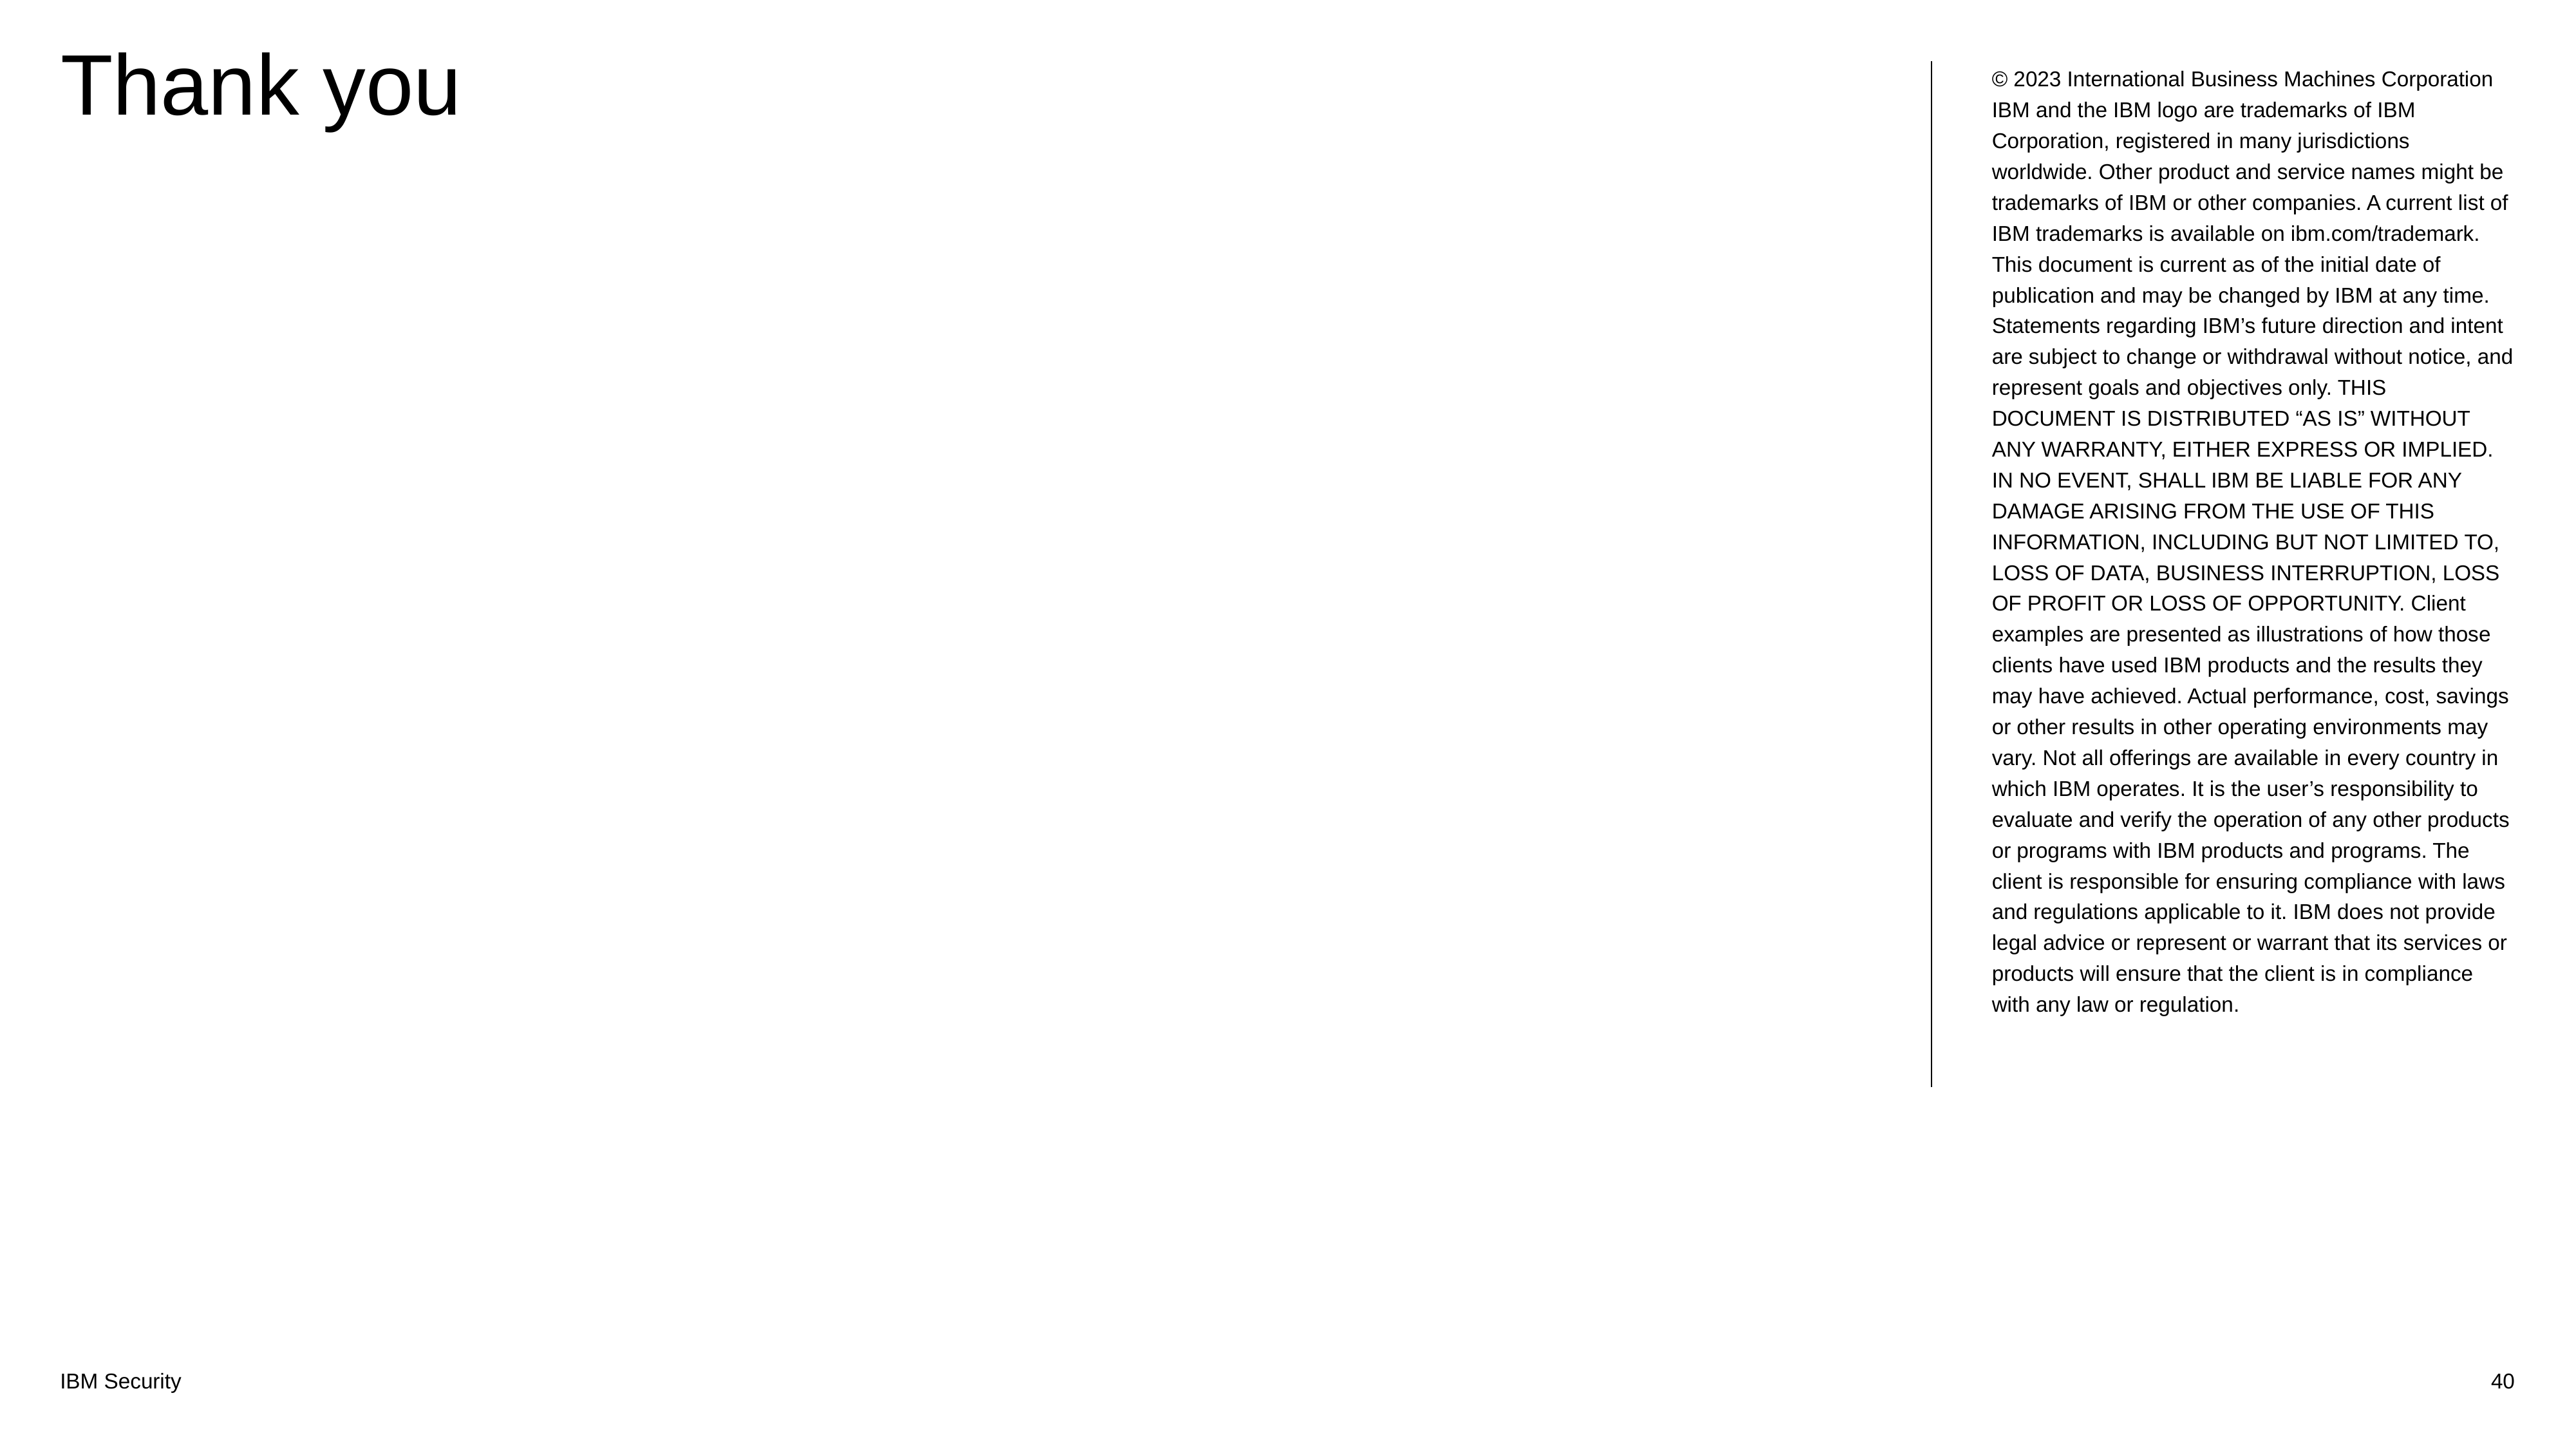

Thank you
© 2023 International Business Machines Corporation IBM and the IBM logo are trademarks of IBM Corporation, registered in many jurisdictions worldwide. Other product and service names might be trademarks of IBM or other companies. A current list of IBM trademarks is available on ibm.com/trademark. This document is current as of the initial date of publication and may be changed by IBM at any time. Statements regarding IBM’s future direction and intent are subject to change or withdrawal without notice, and represent goals and objectives only. THIS DOCUMENT IS DISTRIBUTED “AS IS” WITHOUT ANY WARRANTY, EITHER EXPRESS OR IMPLIED. IN NO EVENT, SHALL IBM BE LIABLE FOR ANY DAMAGE ARISING FROM THE USE OF THIS INFORMATION, INCLUDING BUT NOT LIMITED TO, LOSS OF DATA, BUSINESS INTERRUPTION, LOSS OF PROFIT OR LOSS OF OPPORTUNITY. Client examples are presented as illustrations of how those clients have used IBM products and the results they may have achieved. Actual performance, cost, savings or other results in other operating environments may vary. Not all offerings are available in every country in which IBM operates. It is the user’s responsibility to evaluate and verify the operation of any other products or programs with IBM products and programs. The client is responsible for ensuring compliance with laws and regulations applicable to it. IBM does not provide legal advice or represent or warrant that its services or products will ensure that the client is in compliance with any law or regulation.
40
IBM Security